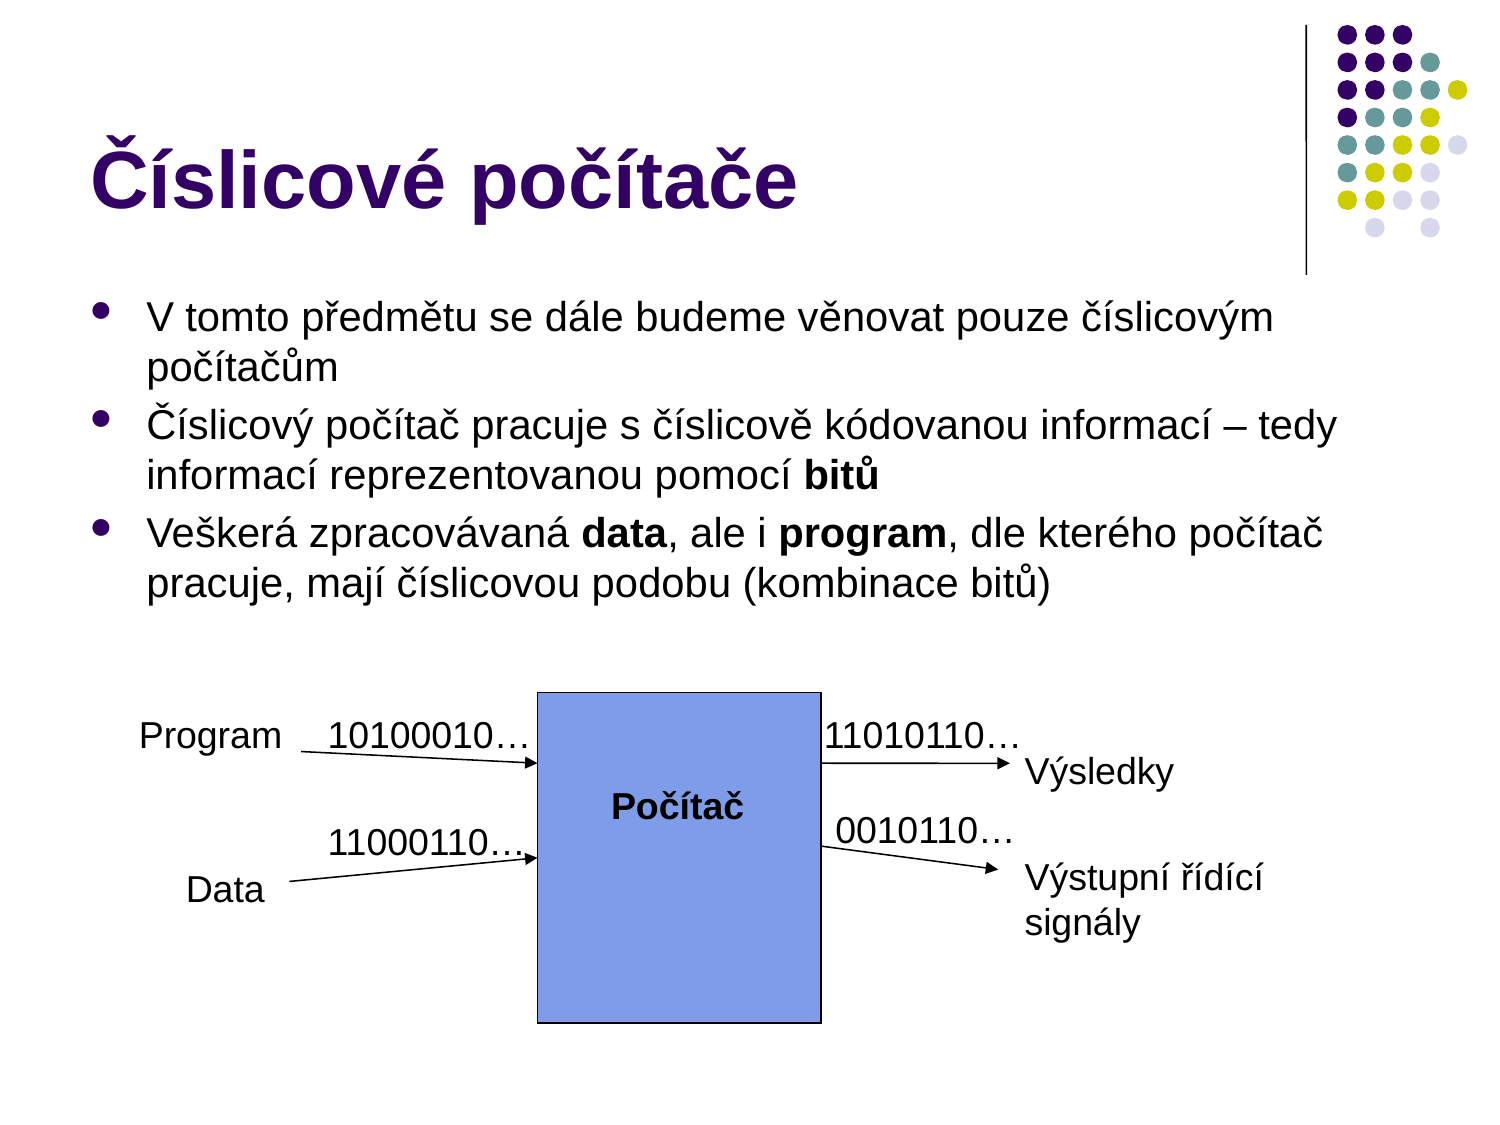

# Číslicové počítače
V tomto předmětu se dále budeme věnovat pouze číslicovým počítačům
Číslicový počítač pracuje s číslicově kódovanou informací – tedy informací reprezentovanou pomocí bitů
Veškerá zpracovávaná data, ale i program, dle kterého počítač pracuje, mají číslicovou podobu (kombinace bitů)

Program
10100010…
11010110…
Výsledky

Počítač
0010110…
11000110…

Výstupní řídící signály
Data